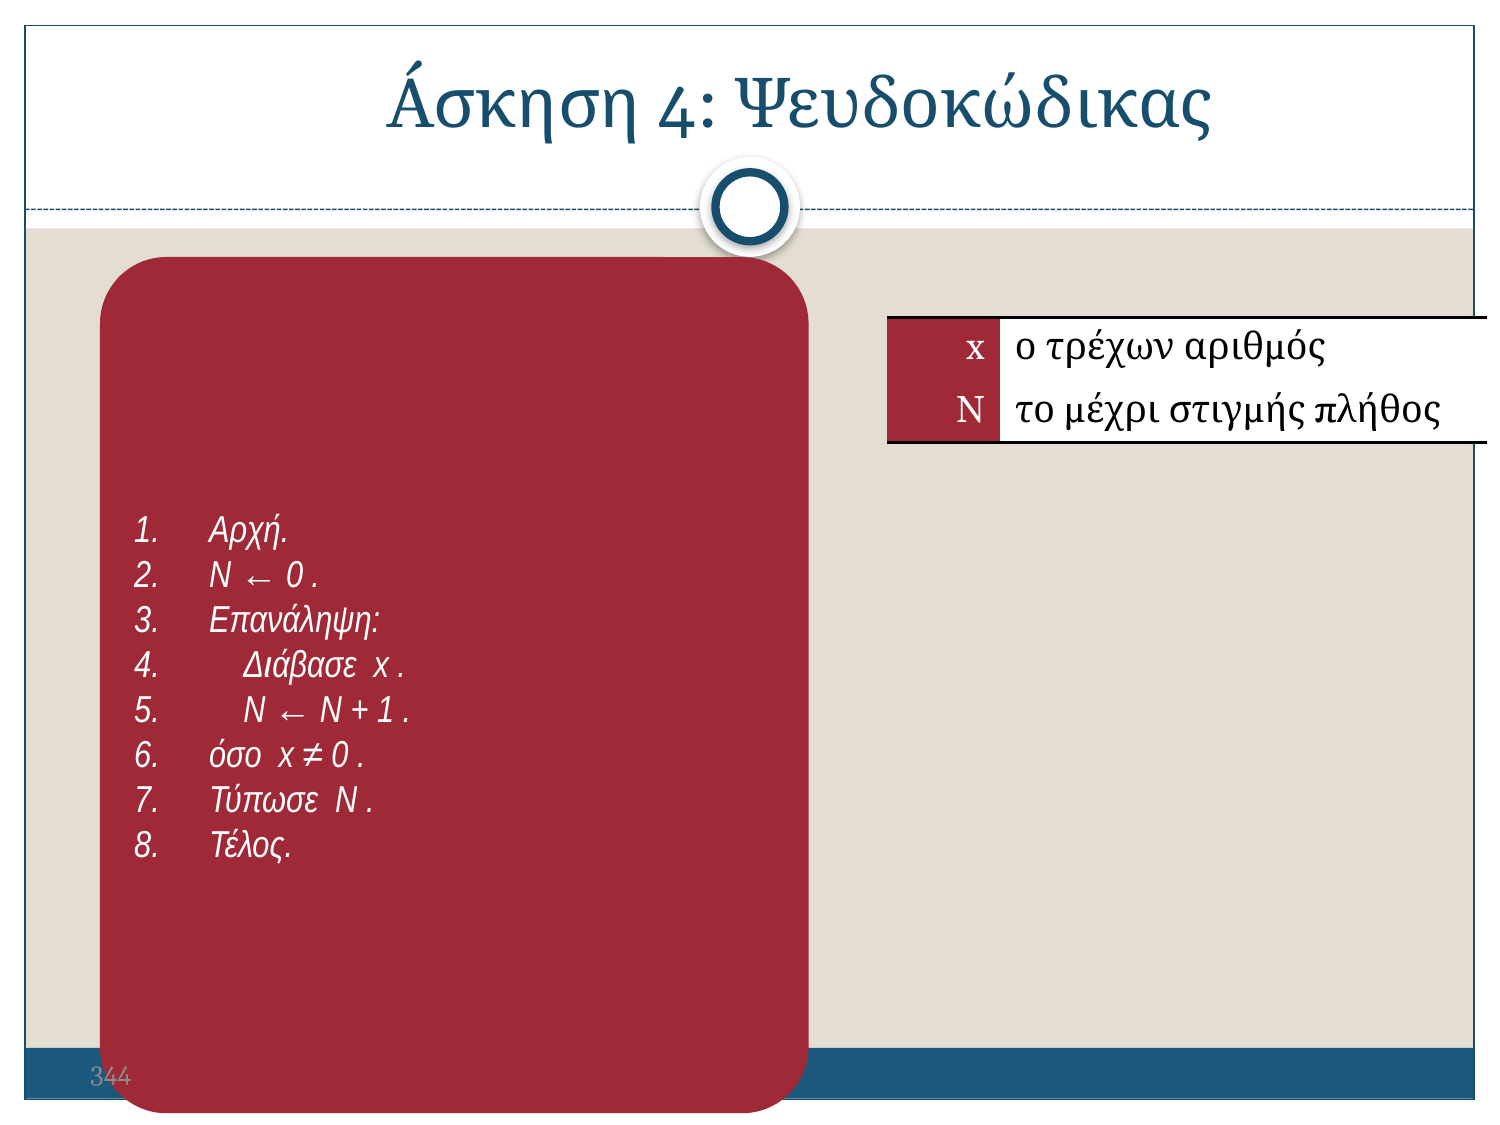

Άσκηση 4: Ψευδοκώδικας
Αρχή.
N ← 0 .
Επανάληψη:
    Διάβασε  x .
    N ← N + 1 .
όσο  x ≠ 0 .
Τύπωσε  N .
Τέλος.
| x | ο τρέχων αριθμός |
| --- | --- |
| N | το μέχρι στιγμής πλήθος |
344